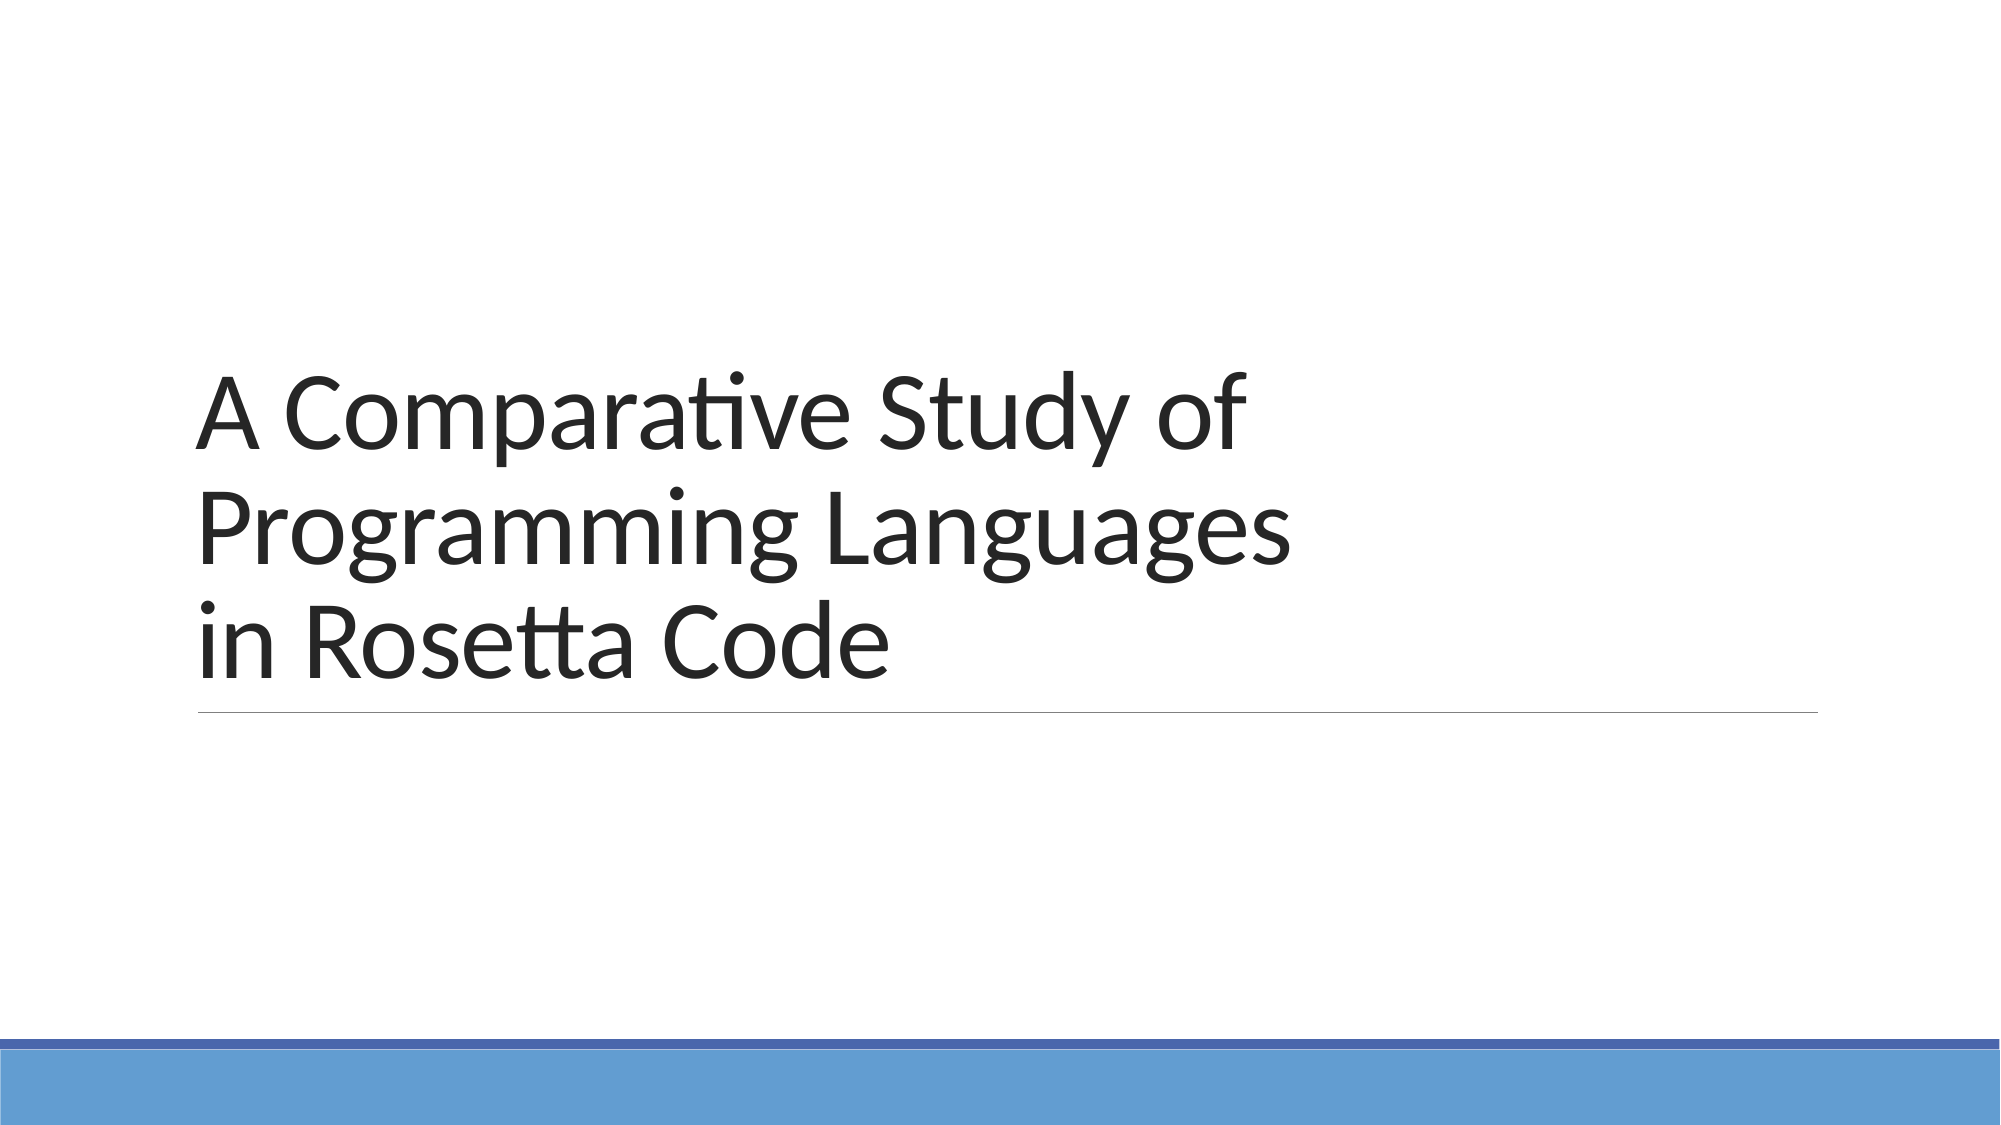

# A Comparative Study of Programming Languages in Rosetta Code